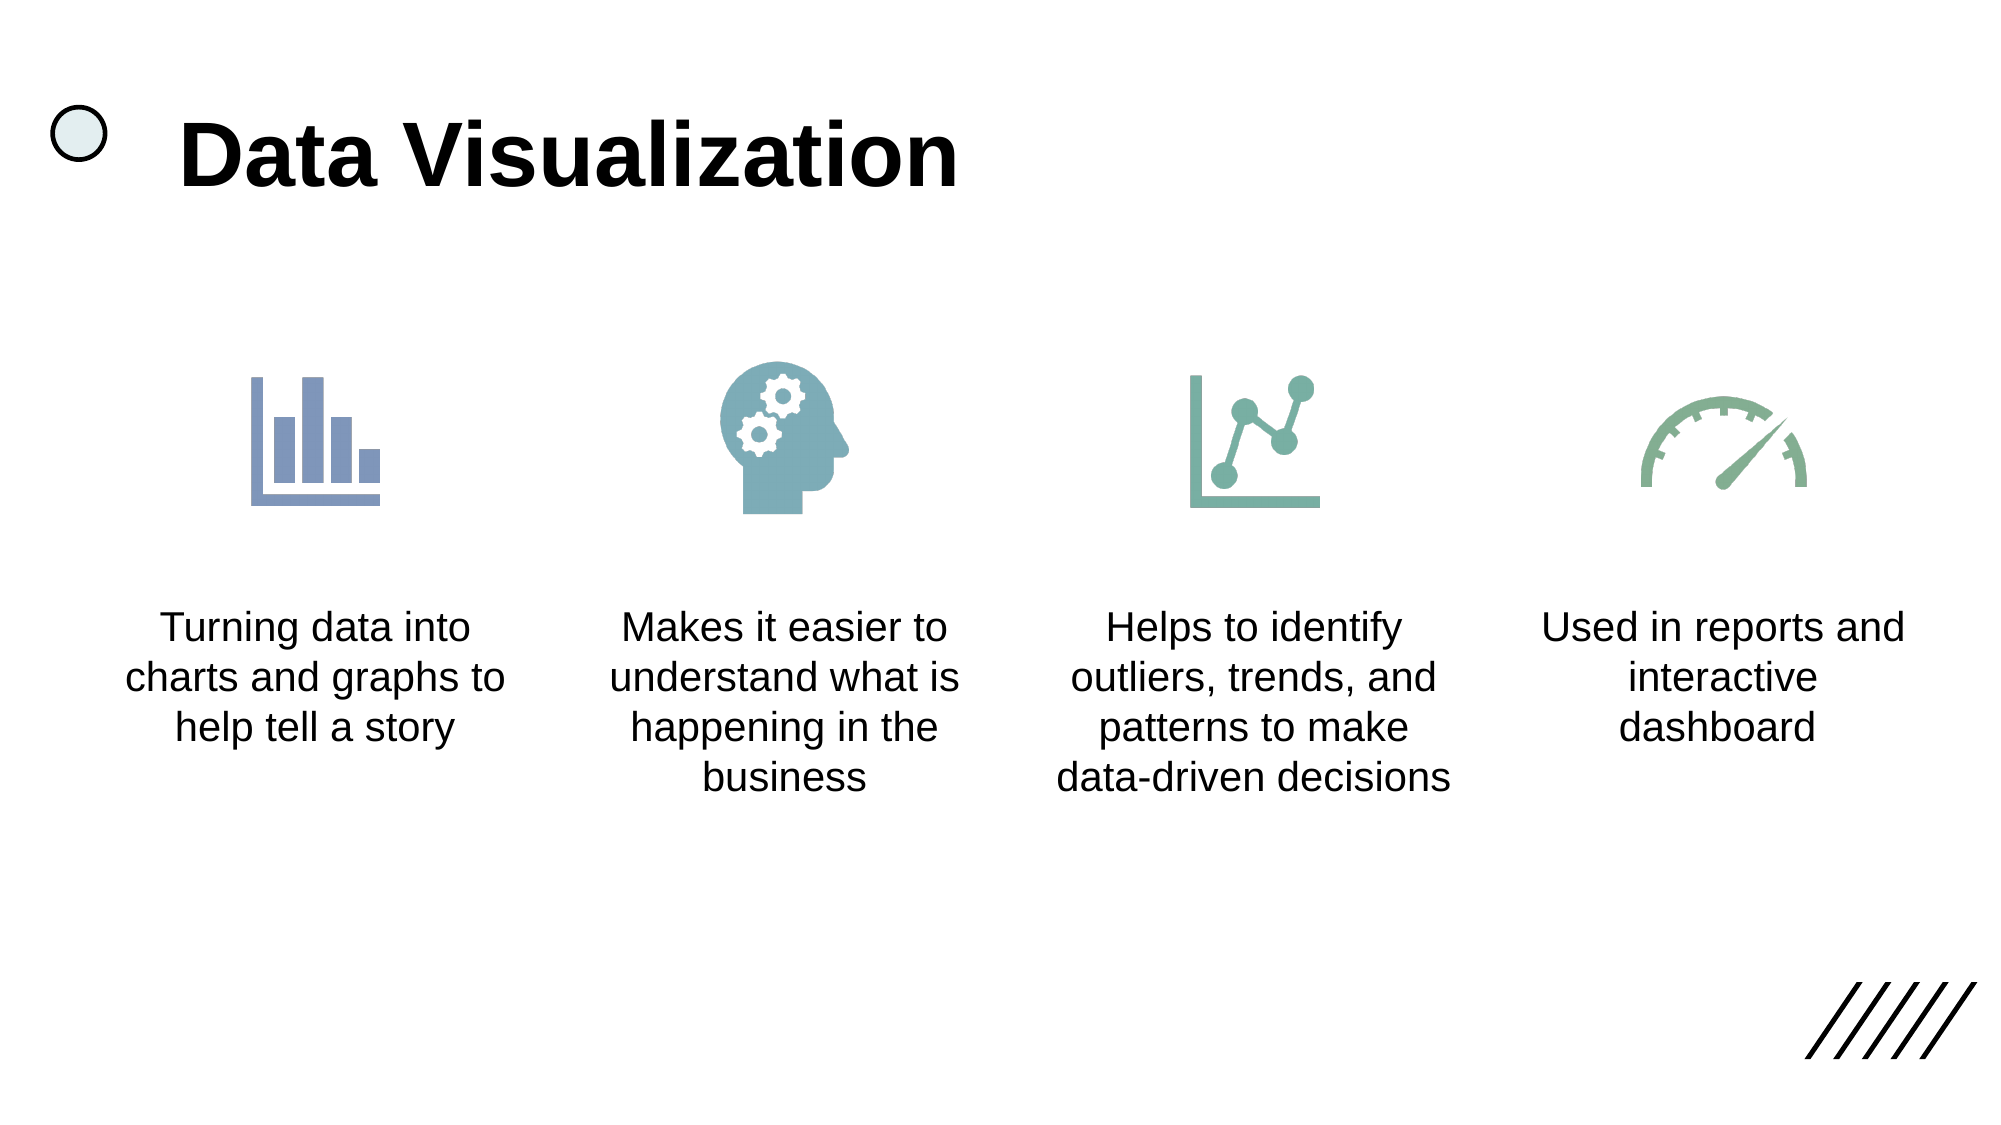

# Data Visualization

Turning data into charts and graphs to help tell a story

Makes it easier to understand what is happening in the business

Helps to identify outliers, trends, and patterns to make data-driven decisions

Used in reports and interactive dashboard